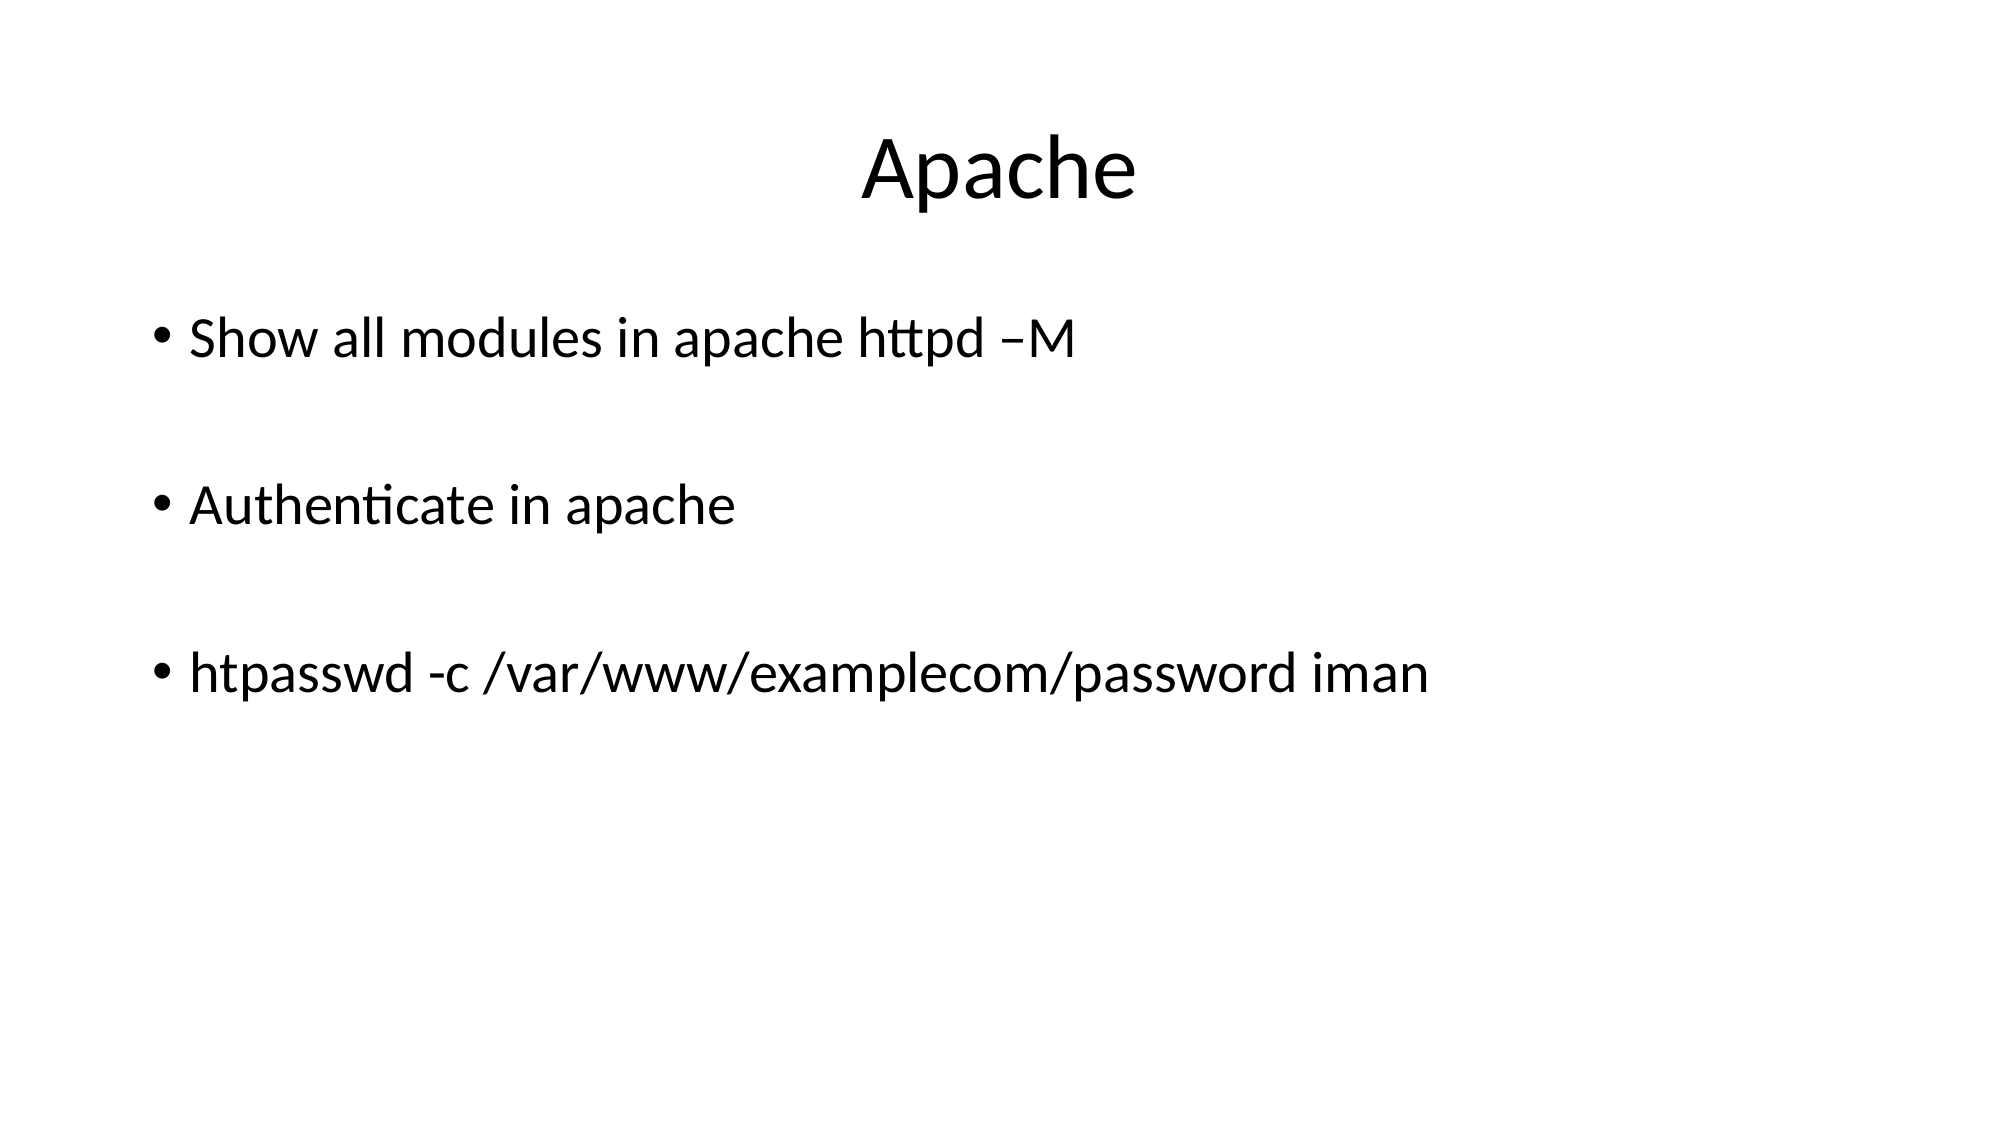

# Apache
Show all modules in apache httpd –M

Authenticate in apache

htpasswd -c /var/www/examplecom/password iman